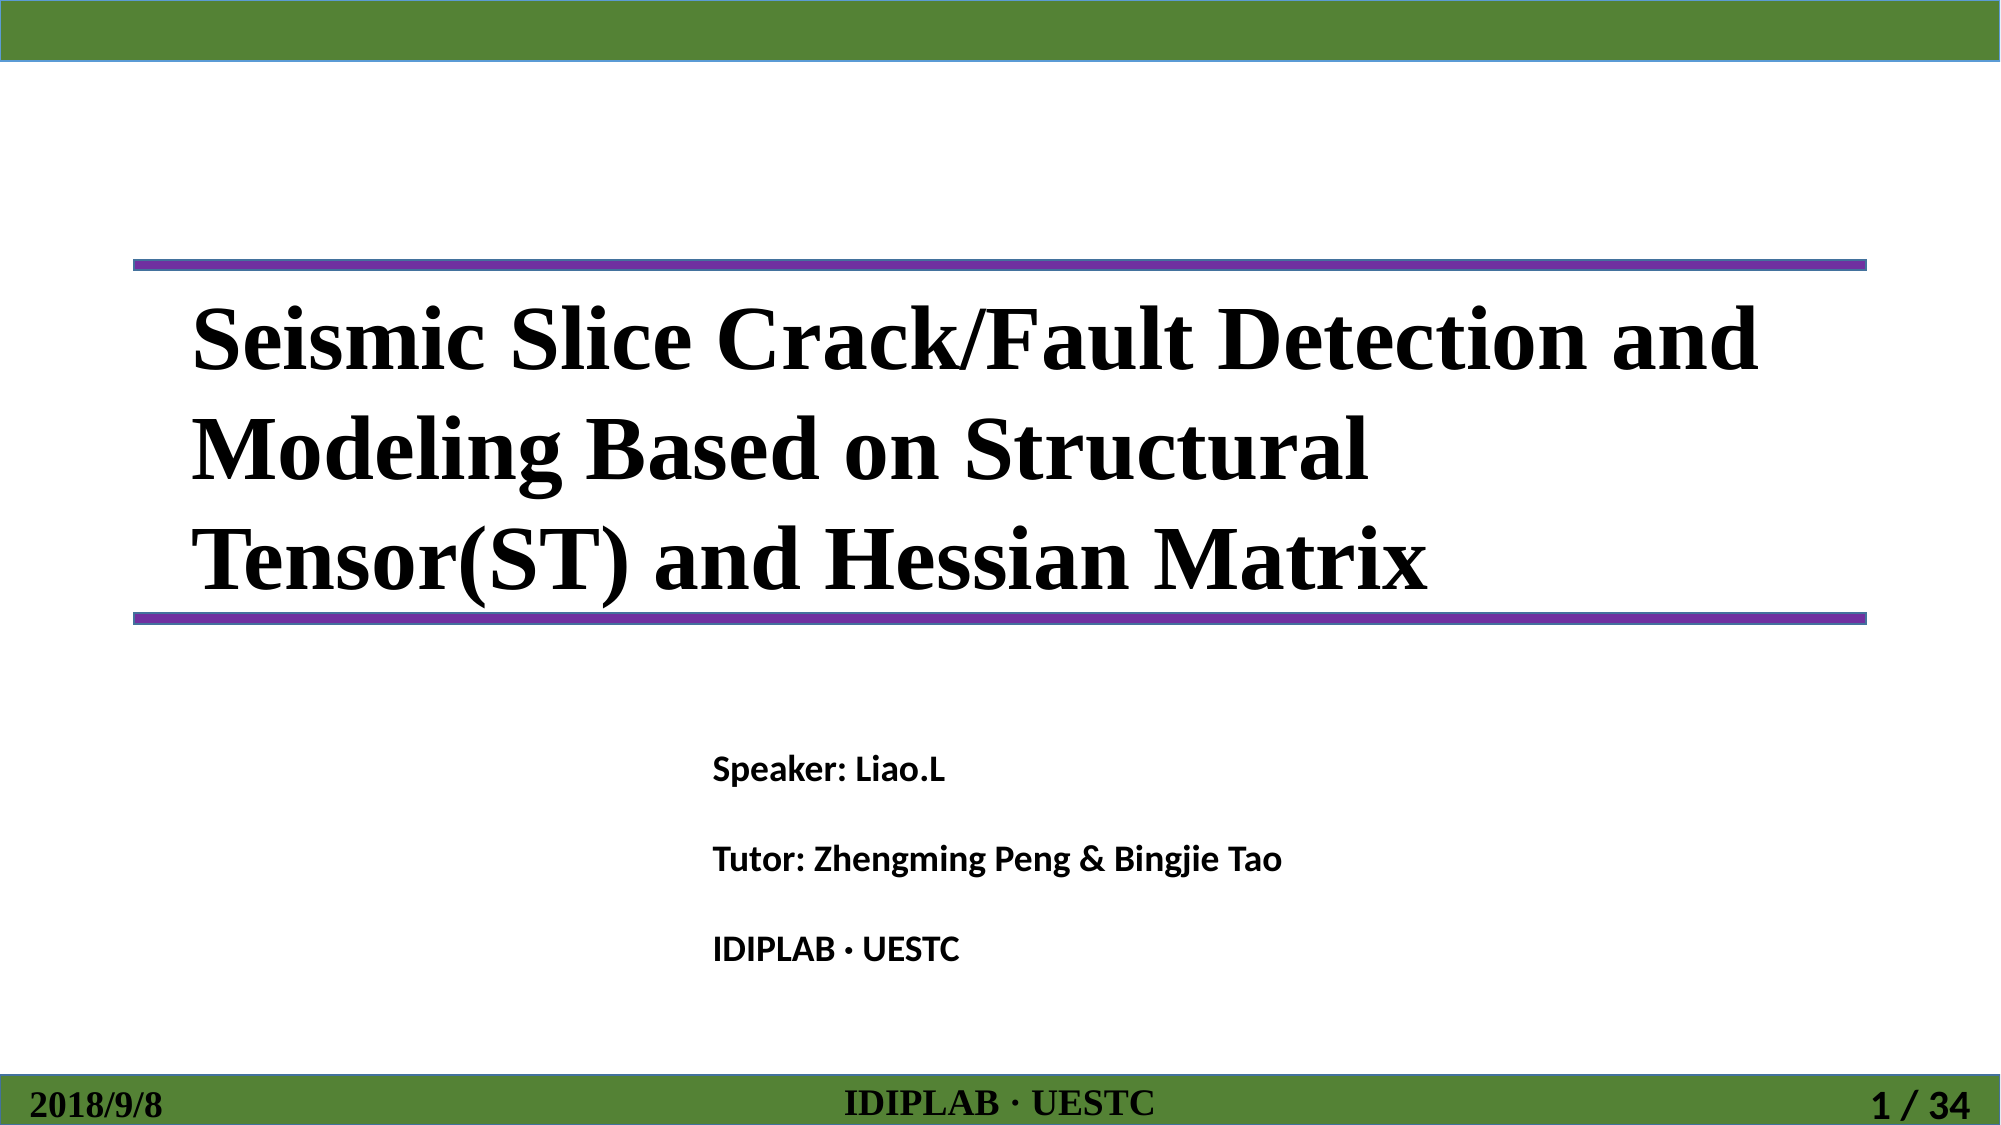

Seismic Slice Crack/Fault Detection and Modeling Based on Structural Tensor(ST) and Hessian Matrix

Speaker: Liao.L
Tutor: Zhengming Peng & Bingjie Tao
IDIPLAB · UESTC
IDIPLAB · UESTC
2018/9/8
1 / 34